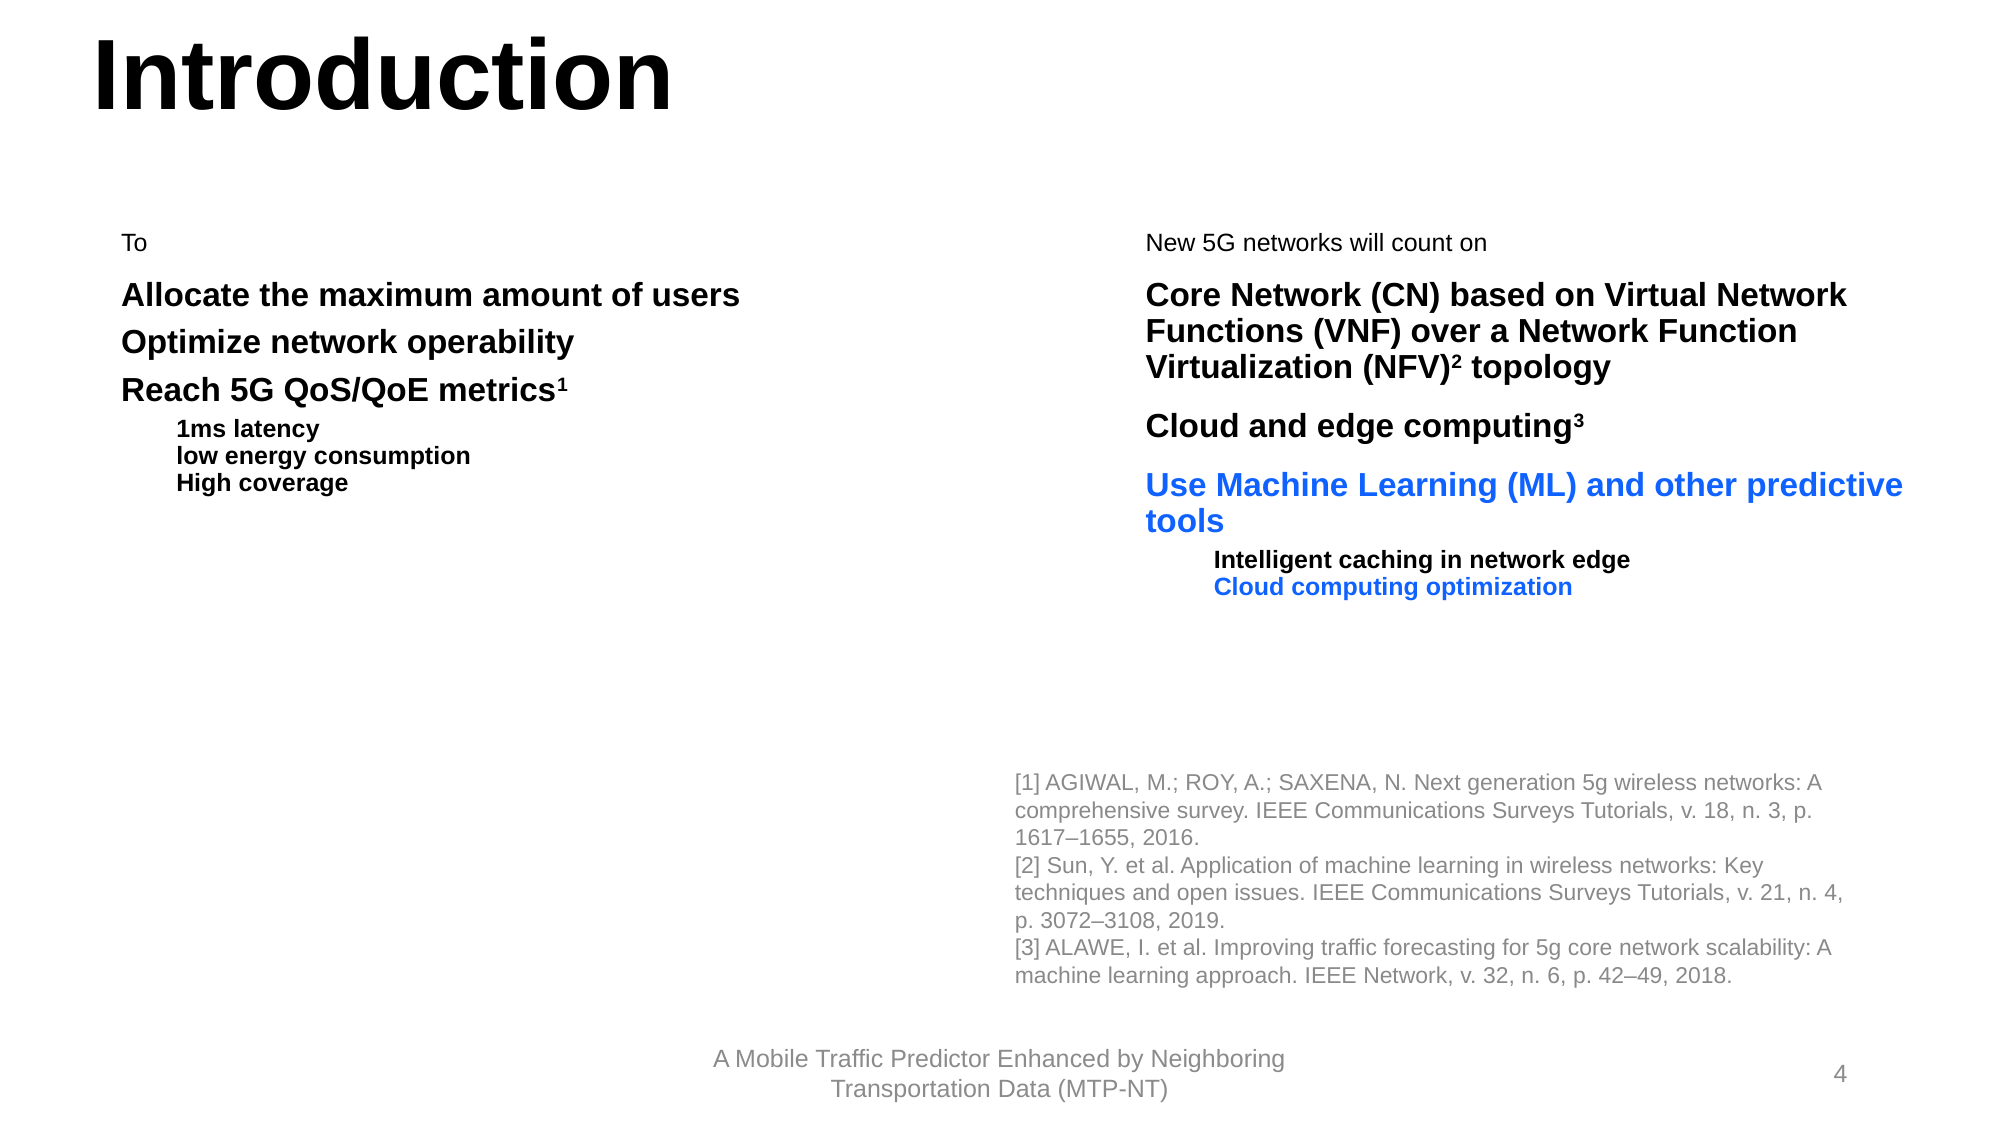

Introduction
To
New 5G networks will count on
Allocate the maximum amount of users
Core Network (CN) based on Virtual Network Functions (VNF) over a Network Function Virtualization (NFV)2 topology
Cloud and edge computing3
Use Machine Learning (ML) and other predictive tools

Optimize network operability
Reach 5G QoS/QoE metrics1
1ms latency
low energy consumption
High coverage
Intelligent caching in network edge
Cloud computing optimization
[1] AGIWAL, M.; ROY, A.; SAXENA, N. Next generation 5g wireless networks: A comprehensive survey. IEEE Communications Surveys Tutorials, v. 18, n. 3, p. 1617–1655, 2016.
[2] Sun, Y. et al. Application of machine learning in wireless networks: Key techniques and open issues. IEEE Communications Surveys Tutorials, v. 21, n. 4, p. 3072–3108, 2019.
[3] ALAWE, I. et al. Improving traffic forecasting for 5g core network scalability: A machine learning approach. IEEE Network, v. 32, n. 6, p. 42–49, 2018.

A Mobile Traffic Predictor Enhanced by Neighboring Transportation Data (MTP-NT)
4